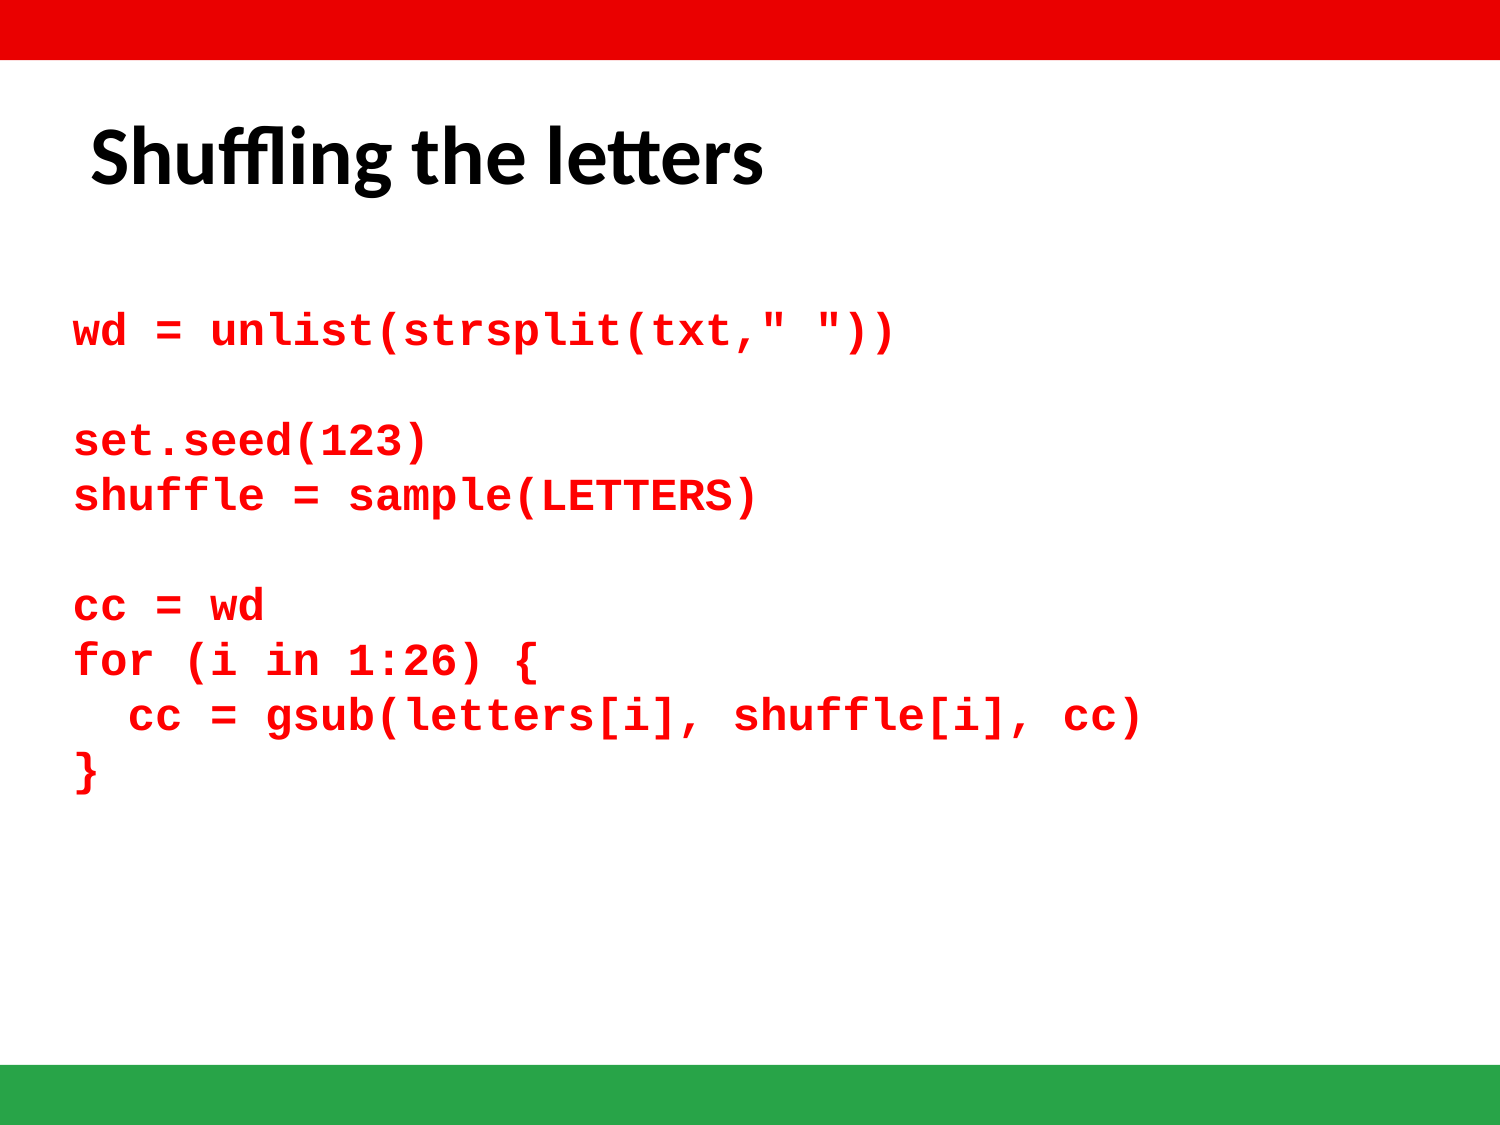

Shuffling the letters
# wd = unlist(strsplit(txt," ")) set.seed(123) shuffle = sample(LETTERS) cc = wd for (i in 1:26) { cc = gsub(letters[i], shuffle[i], cc) }